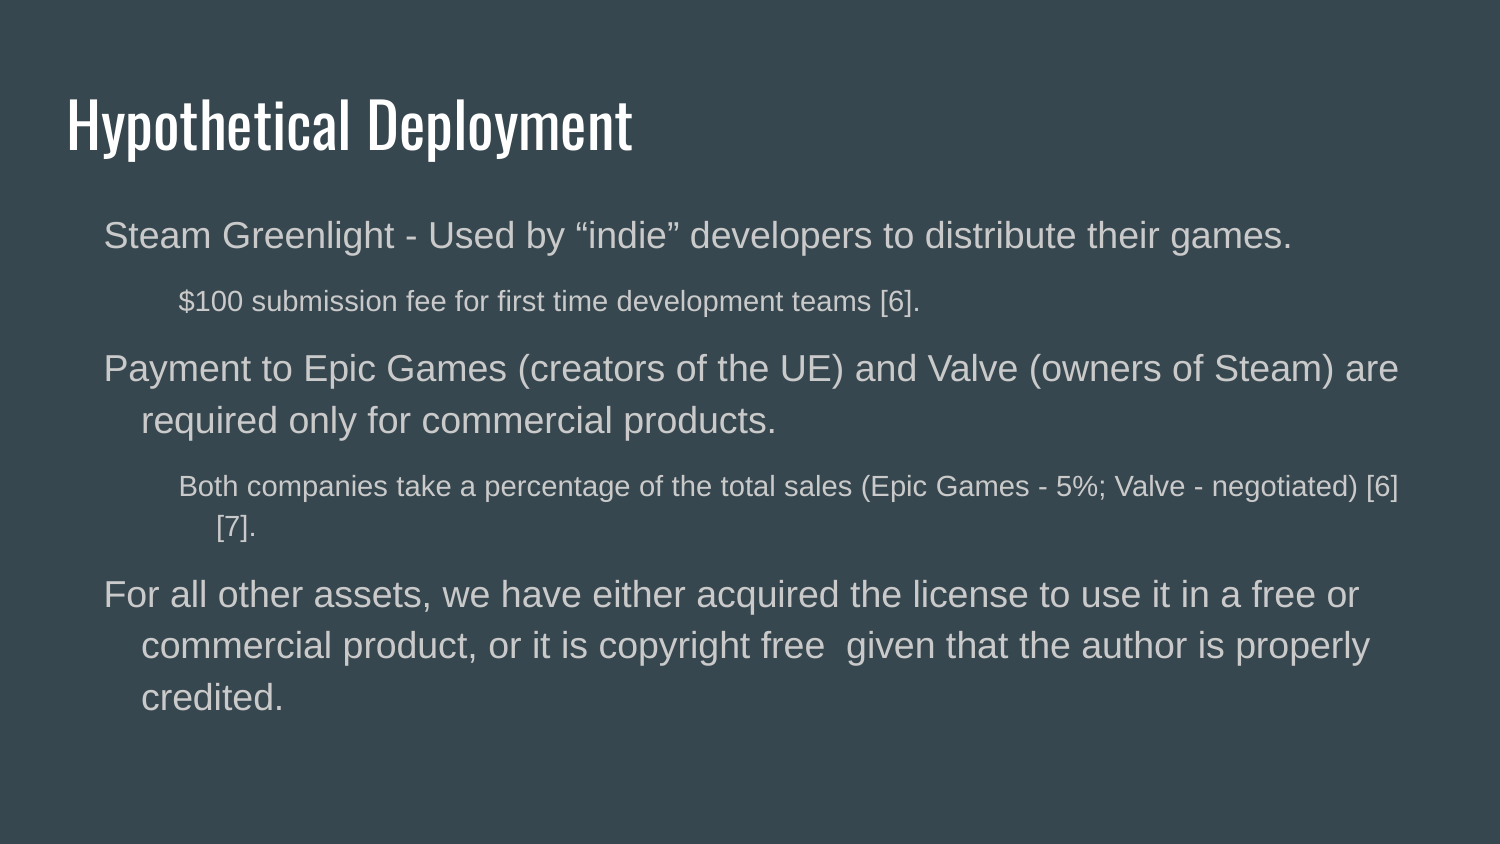

# Hypothetical Deployment
Steam Greenlight - Used by “indie” developers to distribute their games.
$100 submission fee for first time development teams [6].
Payment to Epic Games (creators of the UE) and Valve (owners of Steam) are required only for commercial products.
Both companies take a percentage of the total sales (Epic Games - 5%; Valve - negotiated) [6][7].
For all other assets, we have either acquired the license to use it in a free or commercial product, or it is copyright free  given that the author is properly credited.